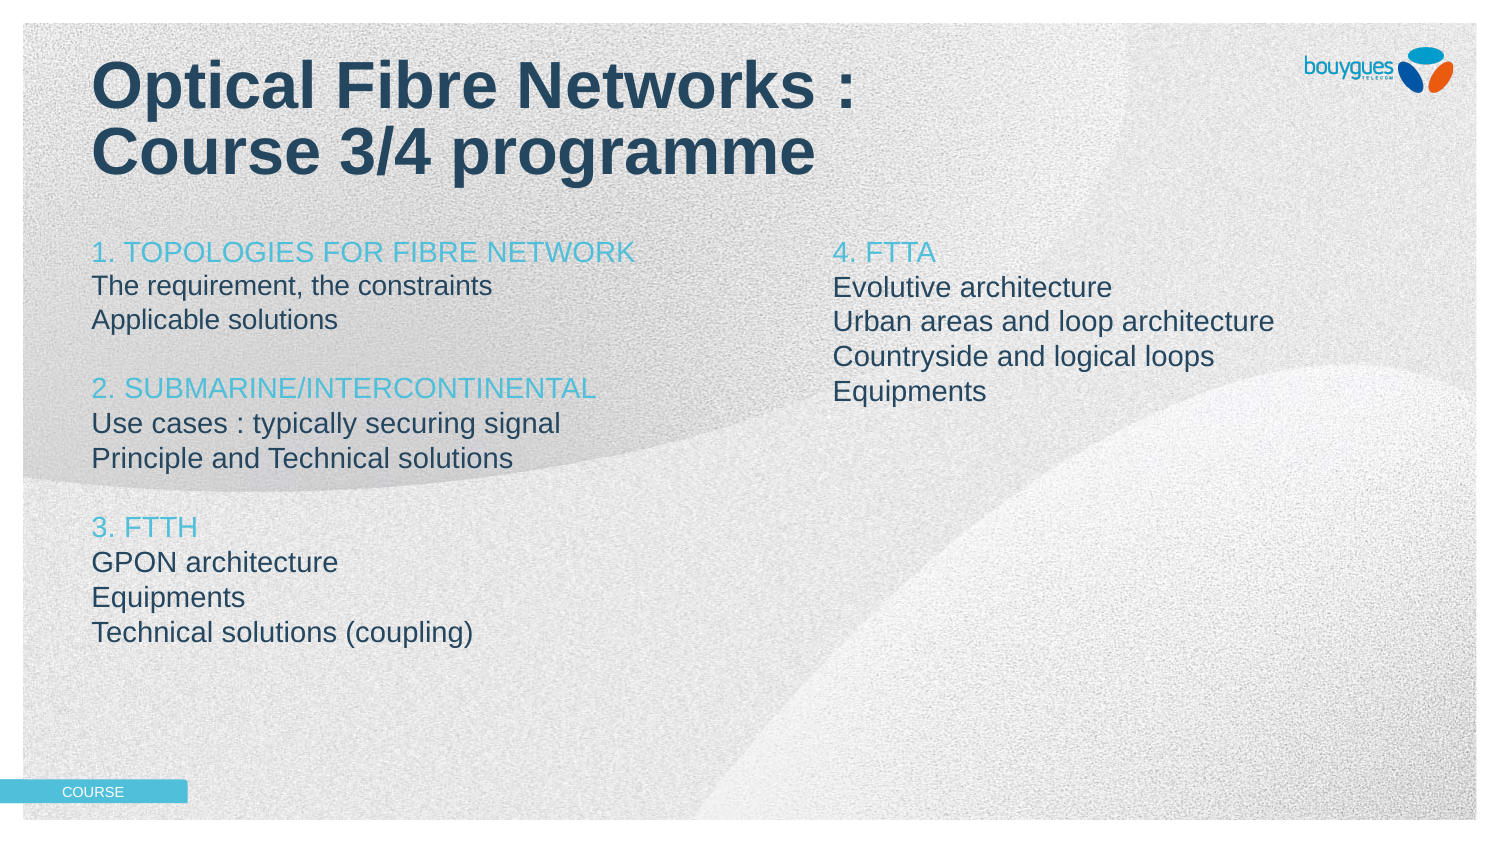

# Optical Fibre Networks : Course 3/4 programme
1. Topologies for Fibre network
The requirement, the constraints
Applicable solutions

2. Submarine/Intercontinental
Use cases : typically securing signal
Principle and Technical solutions

3. FTTH
GPON architecture
Equipments
Technical solutions (coupling)

4. FTTA
Evolutive architecture
Urban areas and loop architecture
Countryside and logical loops
Equipments